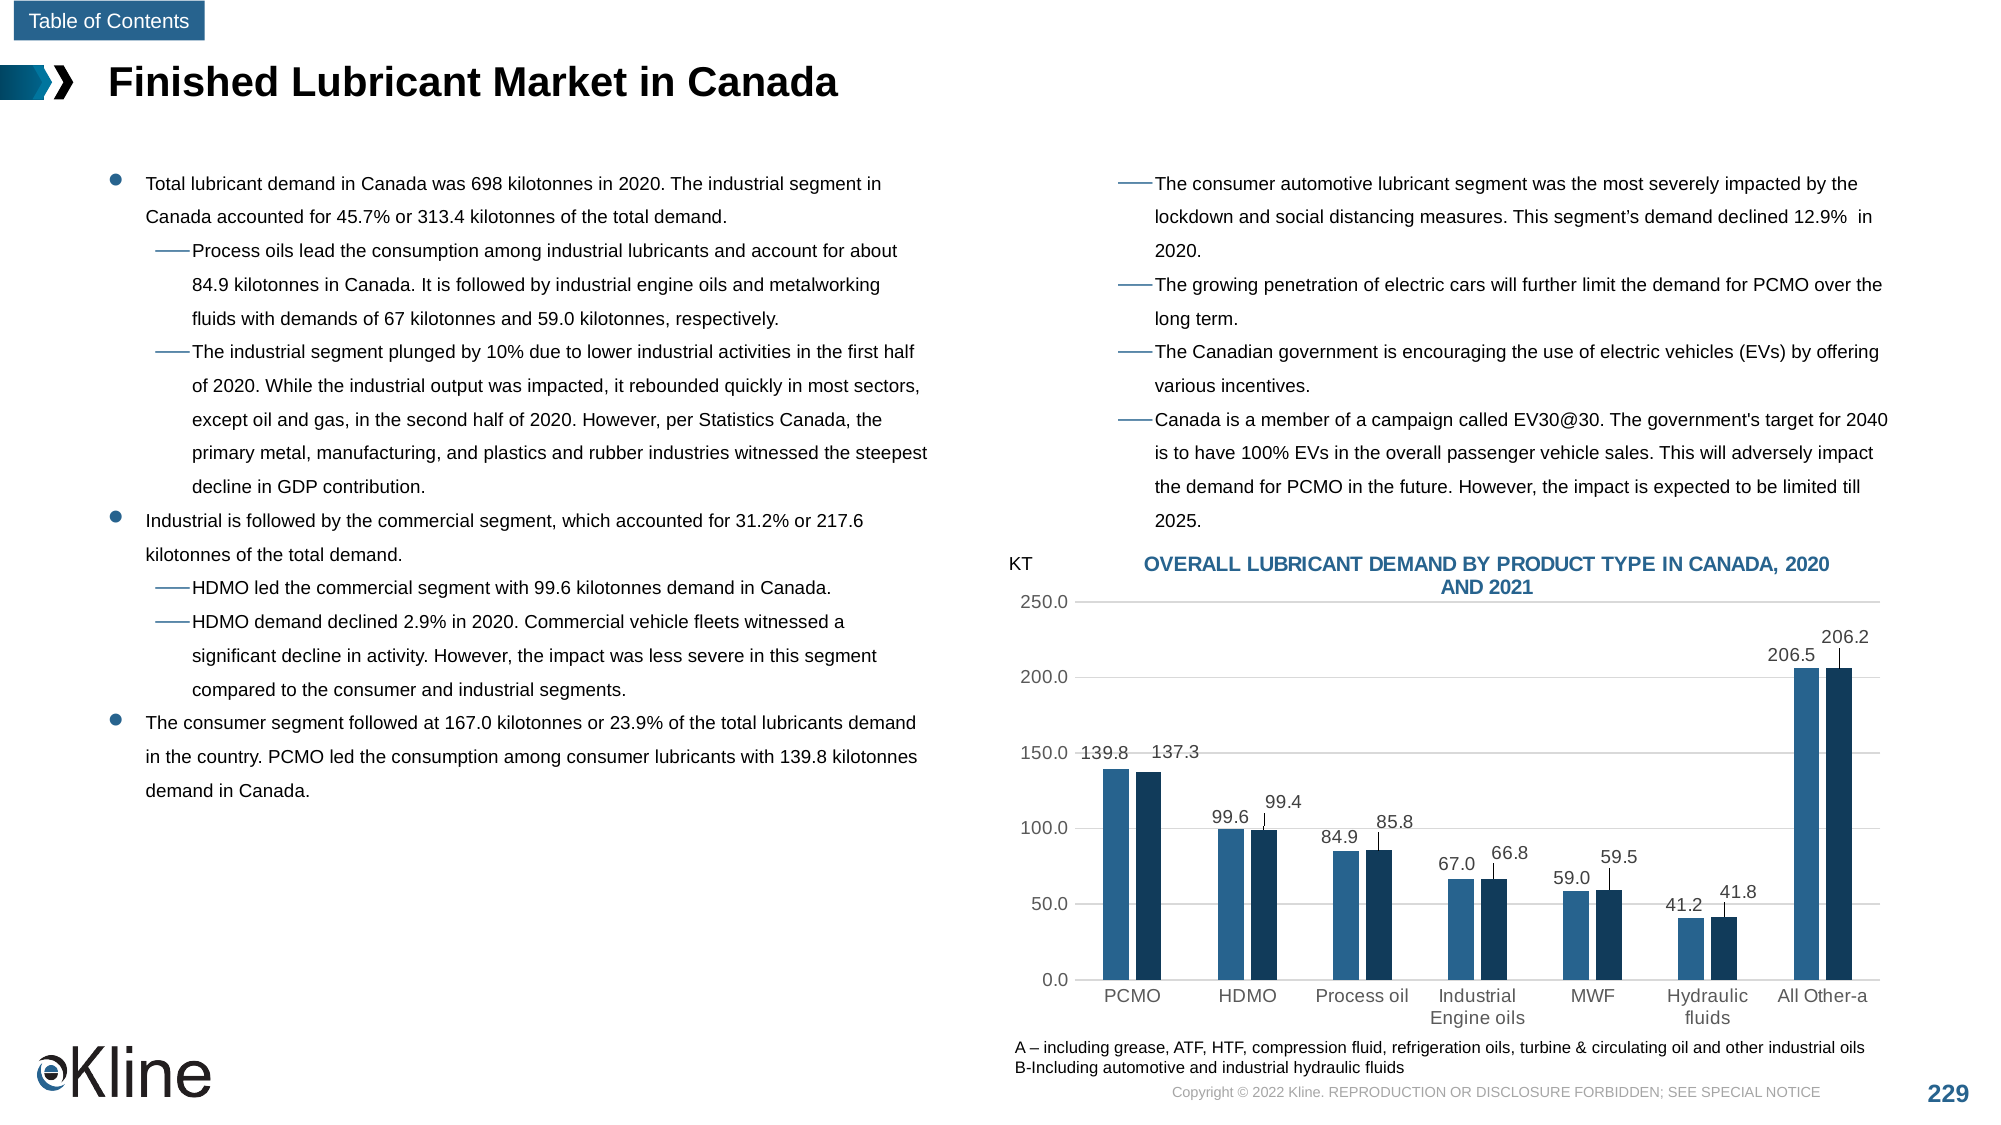

# Finished Lubricant Market in Canada
Total lubricant demand in Canada was 698 kilotonnes in 2020. The industrial segment in Canada accounted for 45.7% or 313.4 kilotonnes of the total demand.
Process oils lead the consumption among industrial lubricants and account for about 84.9 kilotonnes in Canada. It is followed by industrial engine oils and metalworking fluids with demands of 67 kilotonnes and 59.0 kilotonnes, respectively.
The industrial segment plunged by 10% due to lower industrial activities in the first half of 2020. While the industrial output was impacted, it rebounded quickly in most sectors, except oil and gas, in the second half of 2020. However, per Statistics Canada, the primary metal, manufacturing, and plastics and rubber industries witnessed the steepest decline in GDP contribution.
Industrial is followed by the commercial segment, which accounted for 31.2% or 217.6 kilotonnes of the total demand.
HDMO led the commercial segment with 99.6 kilotonnes demand in Canada.
HDMO demand declined 2.9% in 2020. Commercial vehicle fleets witnessed a significant decline in activity. However, the impact was less severe in this segment compared to the consumer and industrial segments.
The consumer segment followed at 167.0 kilotonnes or 23.9% of the total lubricants demand in the country. PCMO led the consumption among consumer lubricants with 139.8 kilotonnes demand in Canada.
The consumer automotive lubricant segment was the most severely impacted by the lockdown and social distancing measures. This segment’s demand declined 12.9%  in 2020.
The growing penetration of electric cars will further limit the demand for PCMO over the long term.
The Canadian government is encouraging the use of electric vehicles (EVs) by offering various incentives.
Canada is a member of a campaign called EV30@30. The government's target for 2040 is to have 100% EVs in the overall passenger vehicle sales. This will adversely impact the demand for PCMO in the future. However, the impact is expected to be limited till 2025.

### Chart: OVERALL LUBRICANT DEMAND BY PRODUCT TYPE IN CANADA, 2020 AND 2021

| Category | 2020 | 2021 |
|---|---|---|
| PCMO | 139.8 | 137.3 |
| HDMO | 99.6 | 99.4 |
| Process oil | 84.9 | 85.8 |
| Industrial Engine oils | 67.0 | 66.8 |
| MWF | 59.0 | 59.5 |
| Hydraulic fluids | 41.2 | 41.8 |
| All Other-a | 206.5 | 206.2 |
A – including grease, ATF, HTF, compression fluid, refrigeration oils, turbine & circulating oil and other industrial oils
B-Including automotive and industrial hydraulic fluids